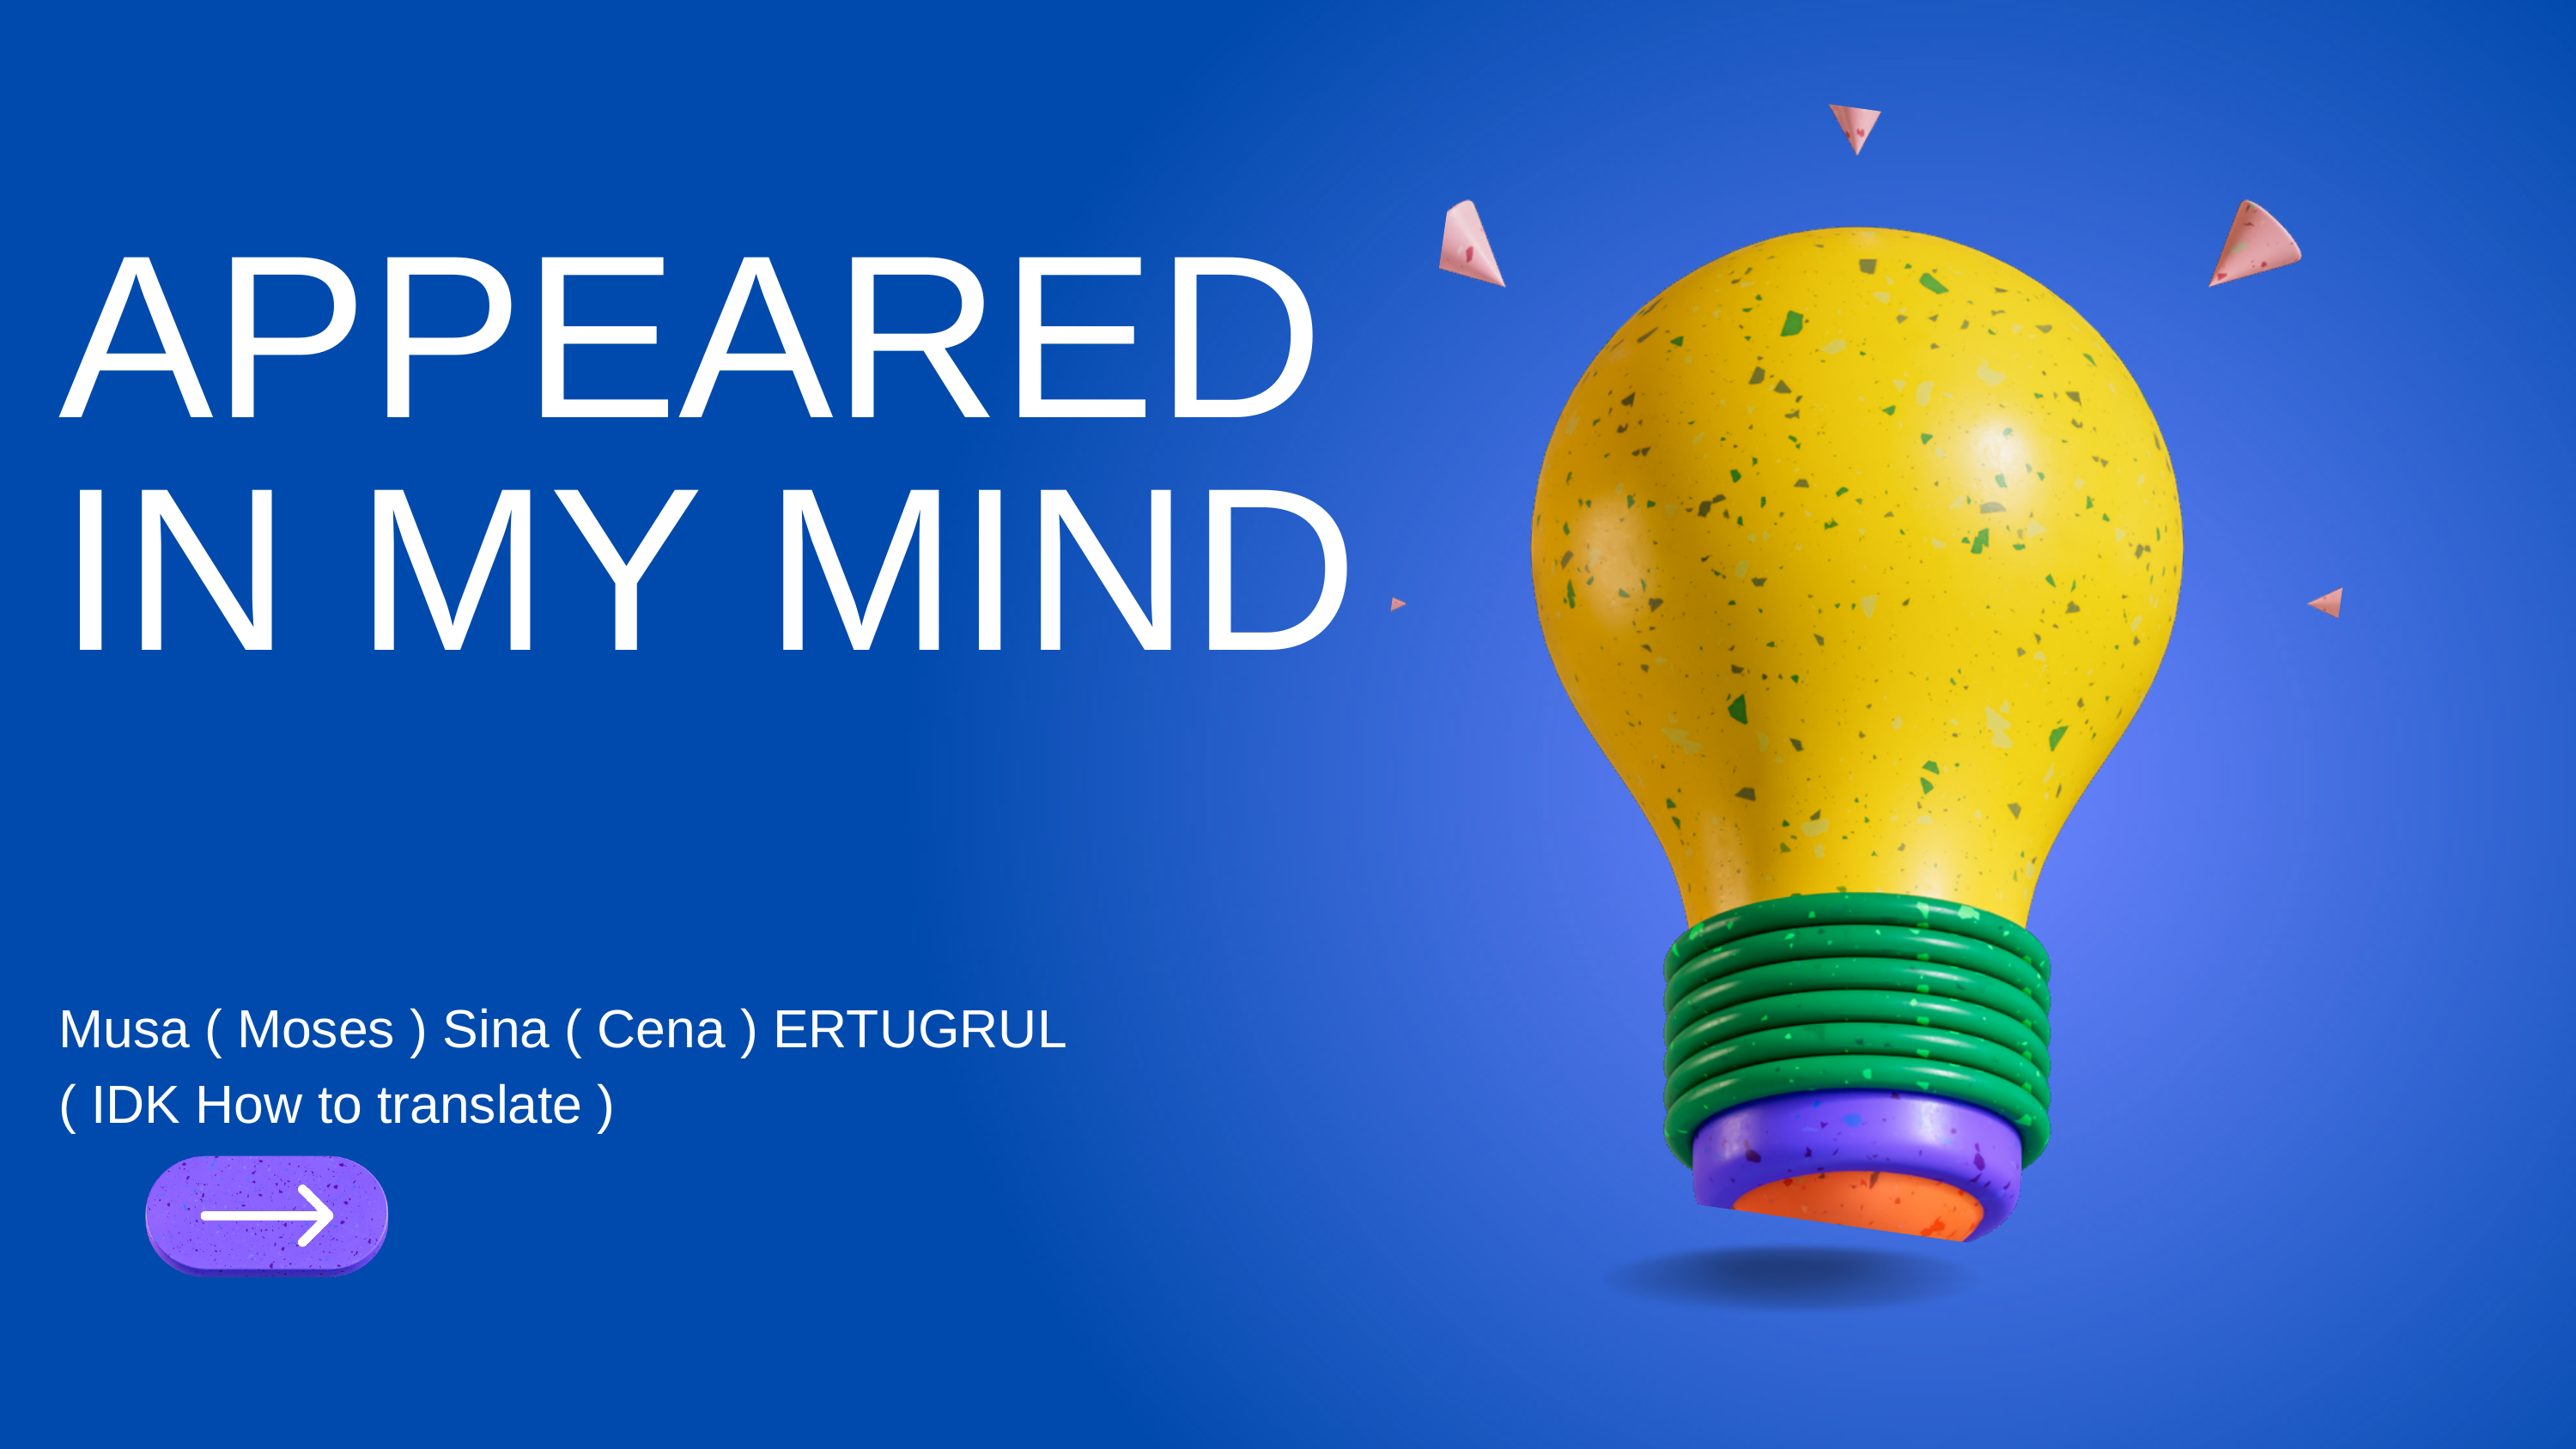

APPEARED IN MY MIND
Musa ( Moses ) Sina ( Cena ) ERTUGRUL ( IDK How to translate )